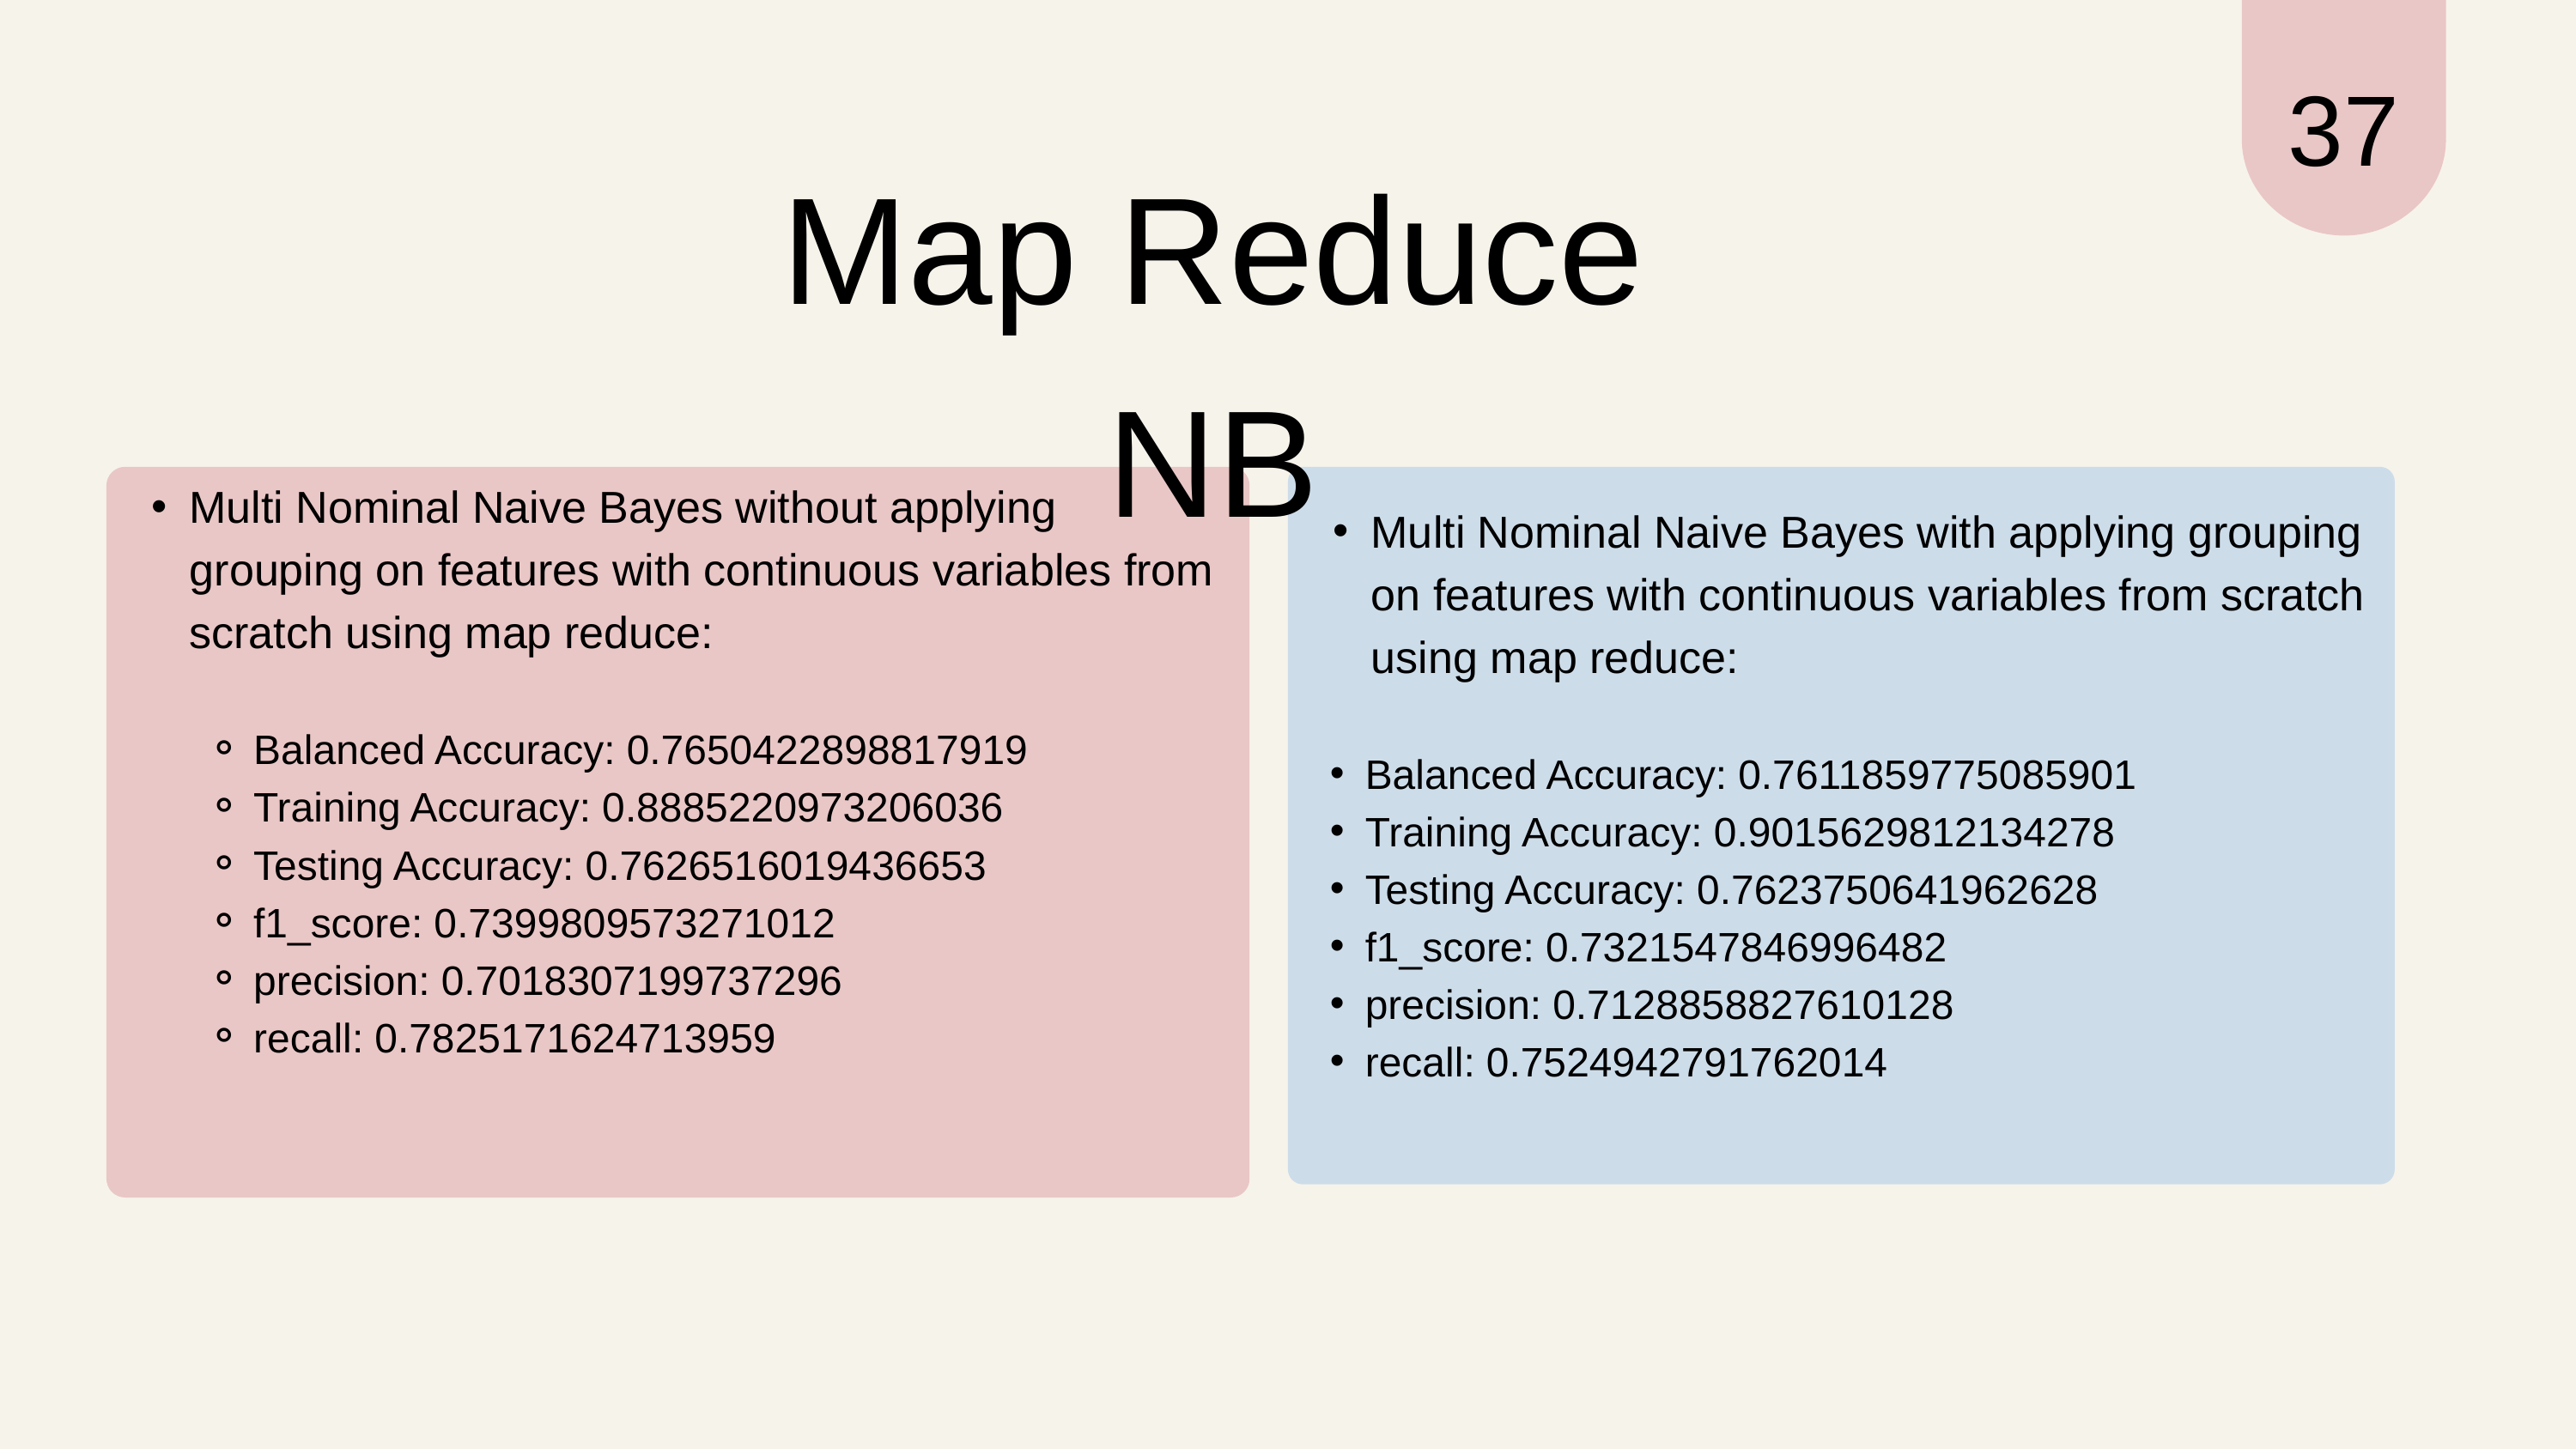

37
Map Reduce NB

Multi Nominal Naive Bayes without applying grouping on features with continuous variables from scratch using map reduce:

Balanced Accuracy: 0.7650422898817919
Training Accuracy: 0.8885220973206036
Testing Accuracy: 0.7626516019436653
f1_score: 0.7399809573271012
precision: 0.7018307199737296
recall: 0.7825171624713959

Multi Nominal Naive Bayes with applying grouping on features with continuous variables from scratch using map reduce:

Balanced Accuracy: 0.7611859775085901
Training Accuracy: 0.9015629812134278
Testing Accuracy: 0.7623750641962628
f1_score: 0.7321547846996482
precision: 0.7128858827610128
recall: 0.7524942791762014